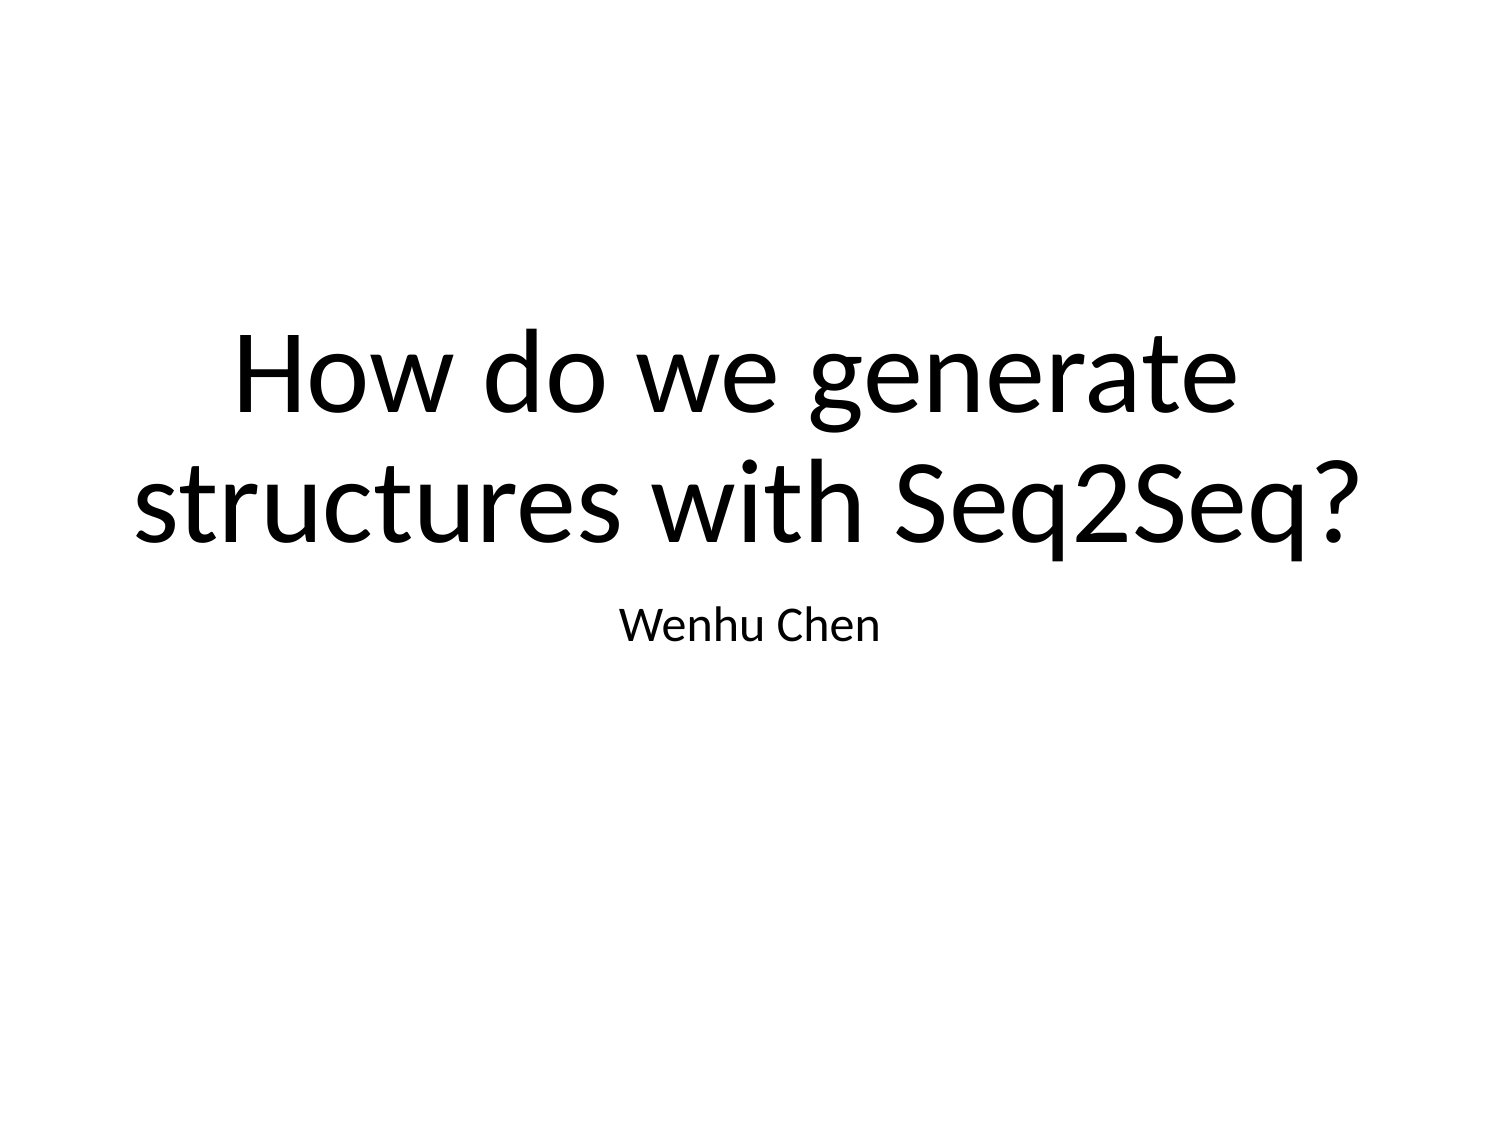

# How do we generate structures with Seq2Seq?
Wenhu Chen